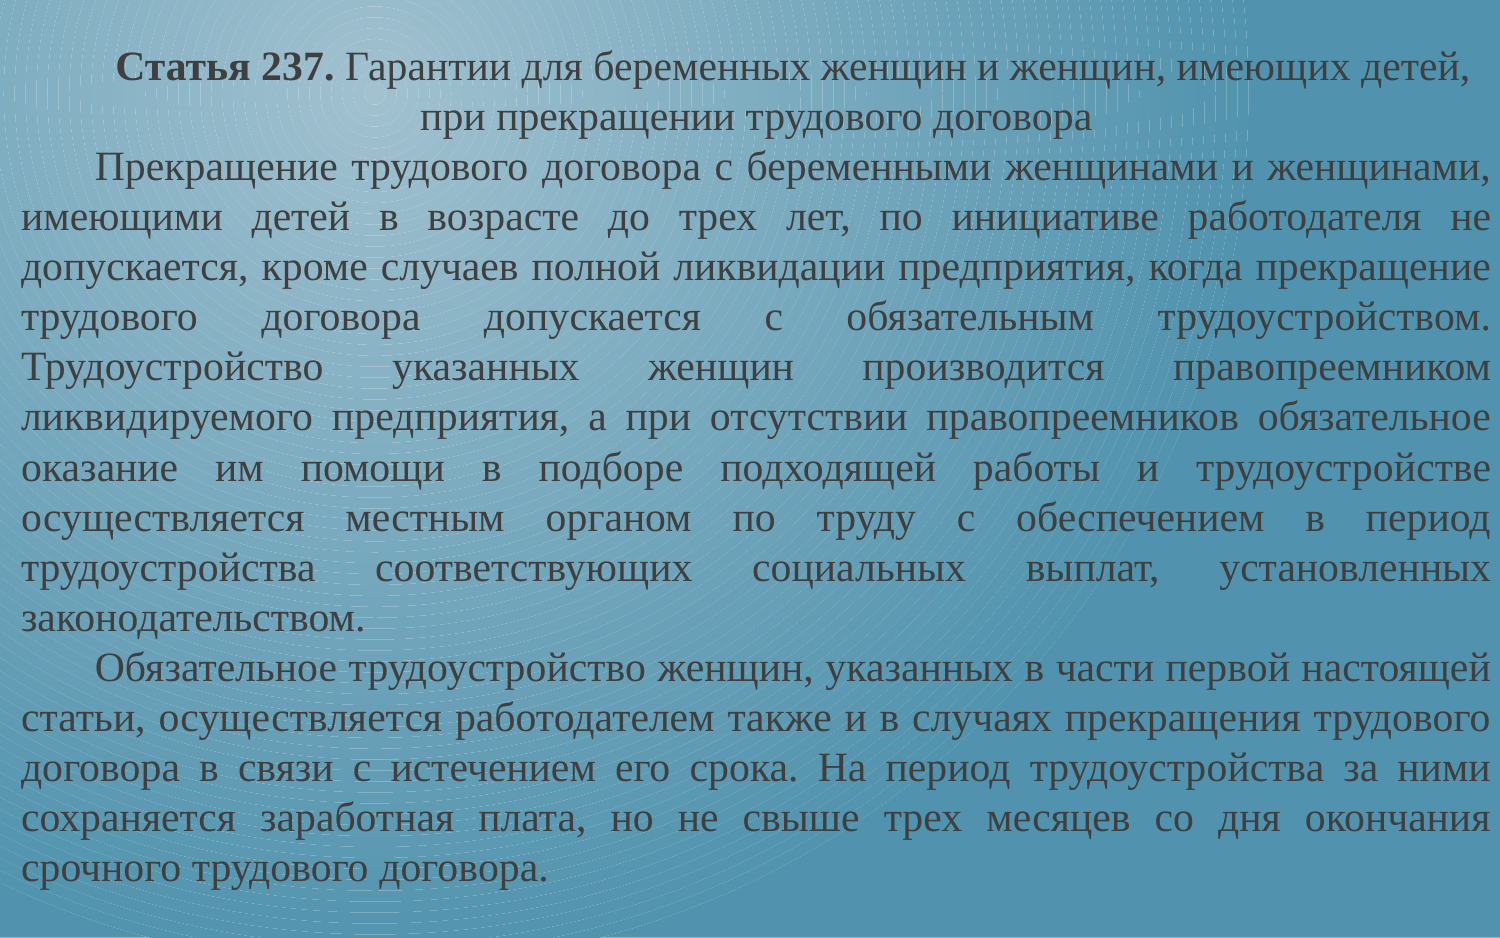

Статья 237. Гарантии для беременных женщин и женщин, имеющих детей, при прекращении трудового договора
Прекращение трудового договора с беременными женщинами и женщинами, имеющими детей в возрасте до трех лет, по инициативе работодателя не допускается, кроме случаев полной ликвидации предприятия, когда прекращение трудового договора допускается с обязательным трудоустройством. Трудоустройство указанных женщин производится правопреемником ликвидируемого предприятия, а при отсутствии правопреемников обязательное оказание им помощи в подборе подходящей работы и трудоустройстве осуществляется местным органом по труду с обеспечением в период трудоустройства соответствующих социальных выплат, установленных законодательством.
Обязательное трудоустройство женщин, указанных в части первой настоящей статьи, осуществляется работодателем также и в случаях прекращения трудового договора в связи с истечением его срока. На период трудоустройства за ними сохраняется заработная плата, но не свыше трех месяцев со дня окончания срочного трудового договора.